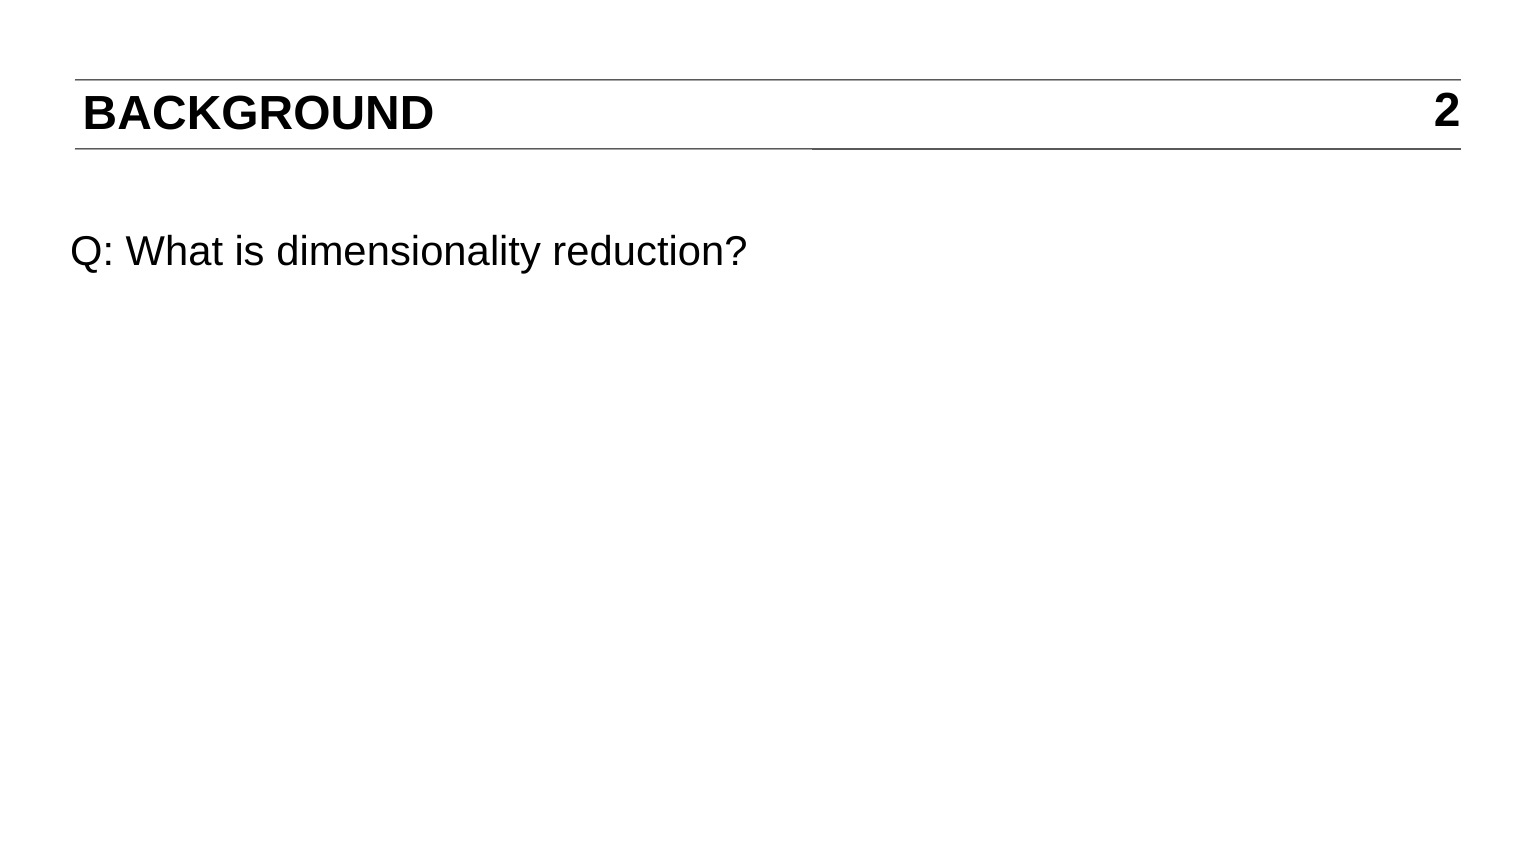

background
2
Q: What is dimensionality reduction?